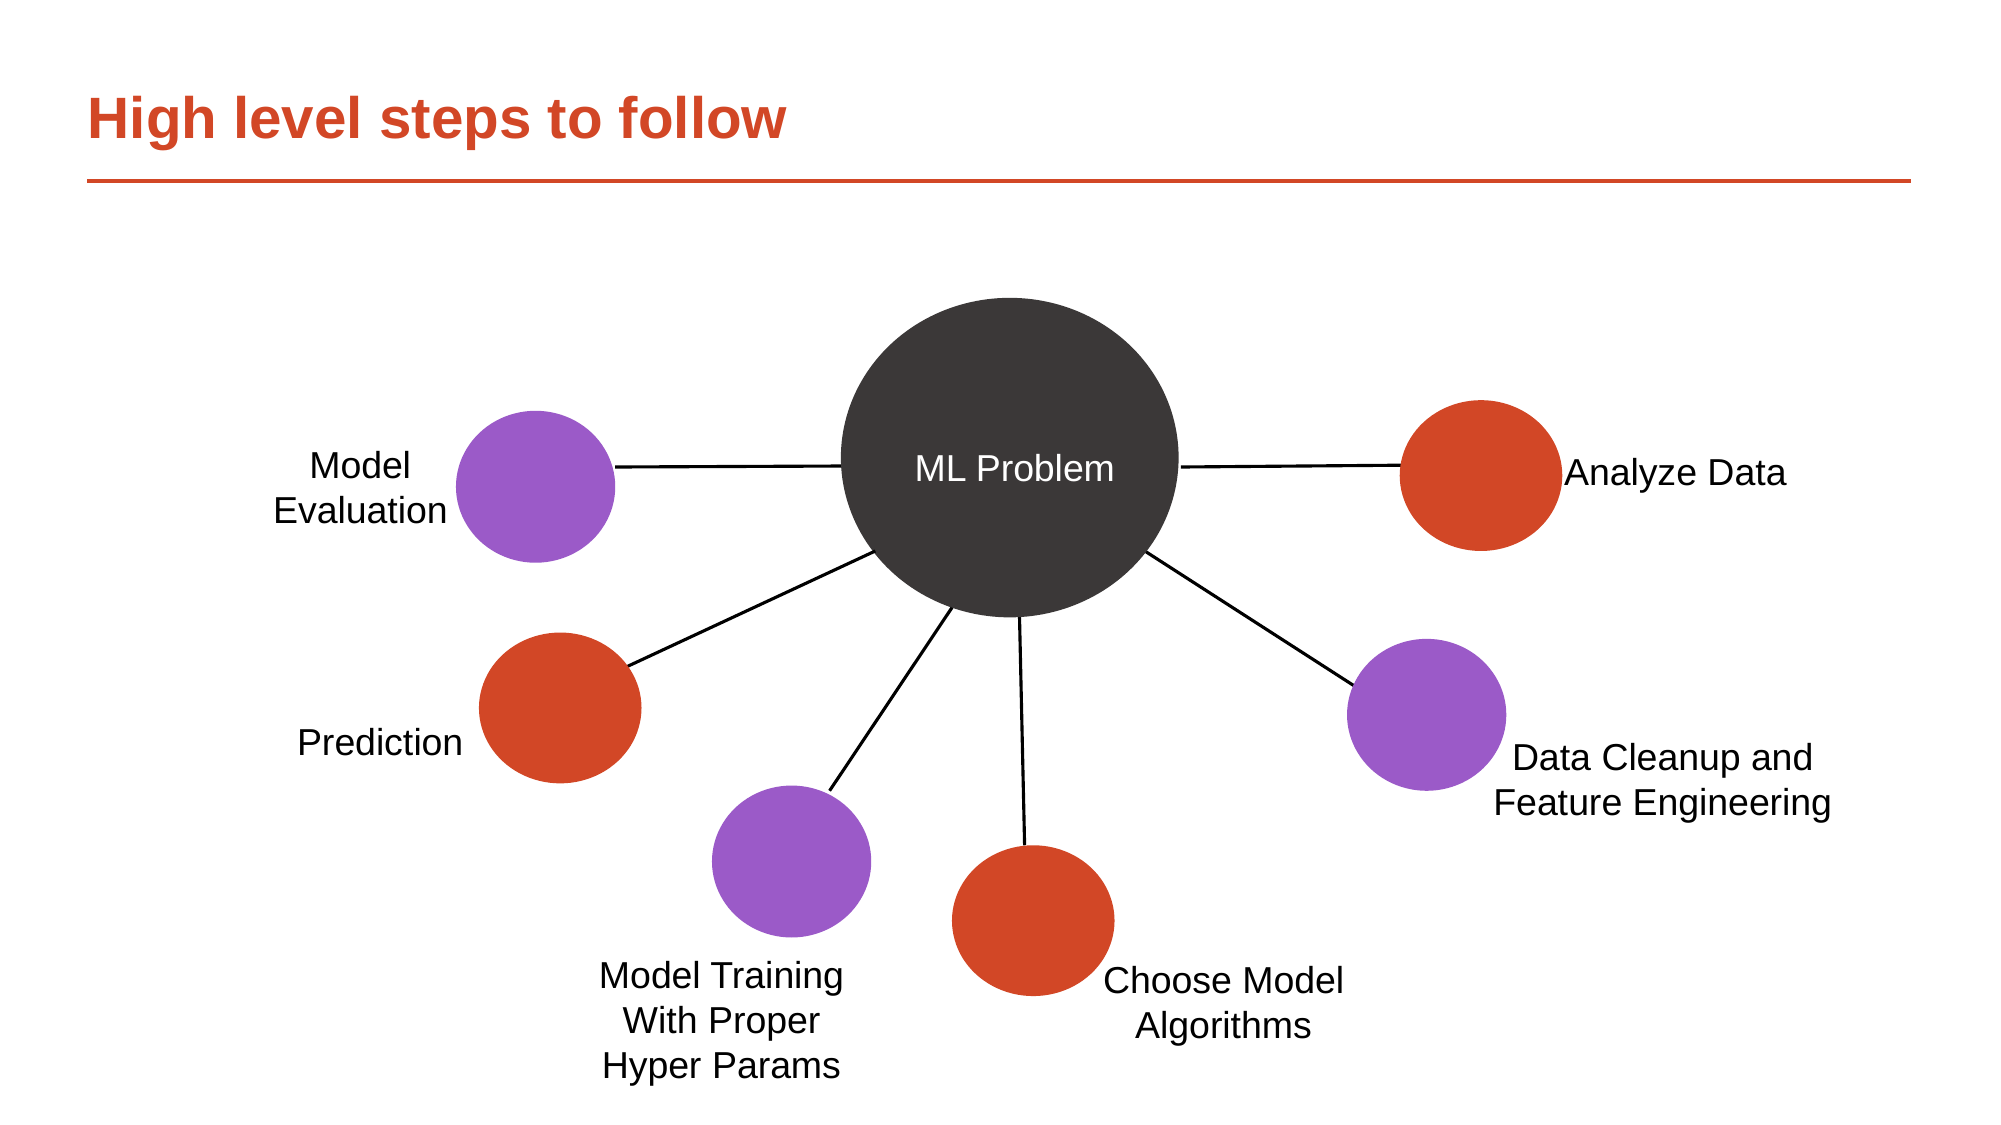

# High level steps to follow

Model
Evaluation
ML Problem
Analyze Data

Data Cleanup and Feature Engineering
Choose Model Algorithms

3

Prediction

Model Training
With Proper Hyper Params